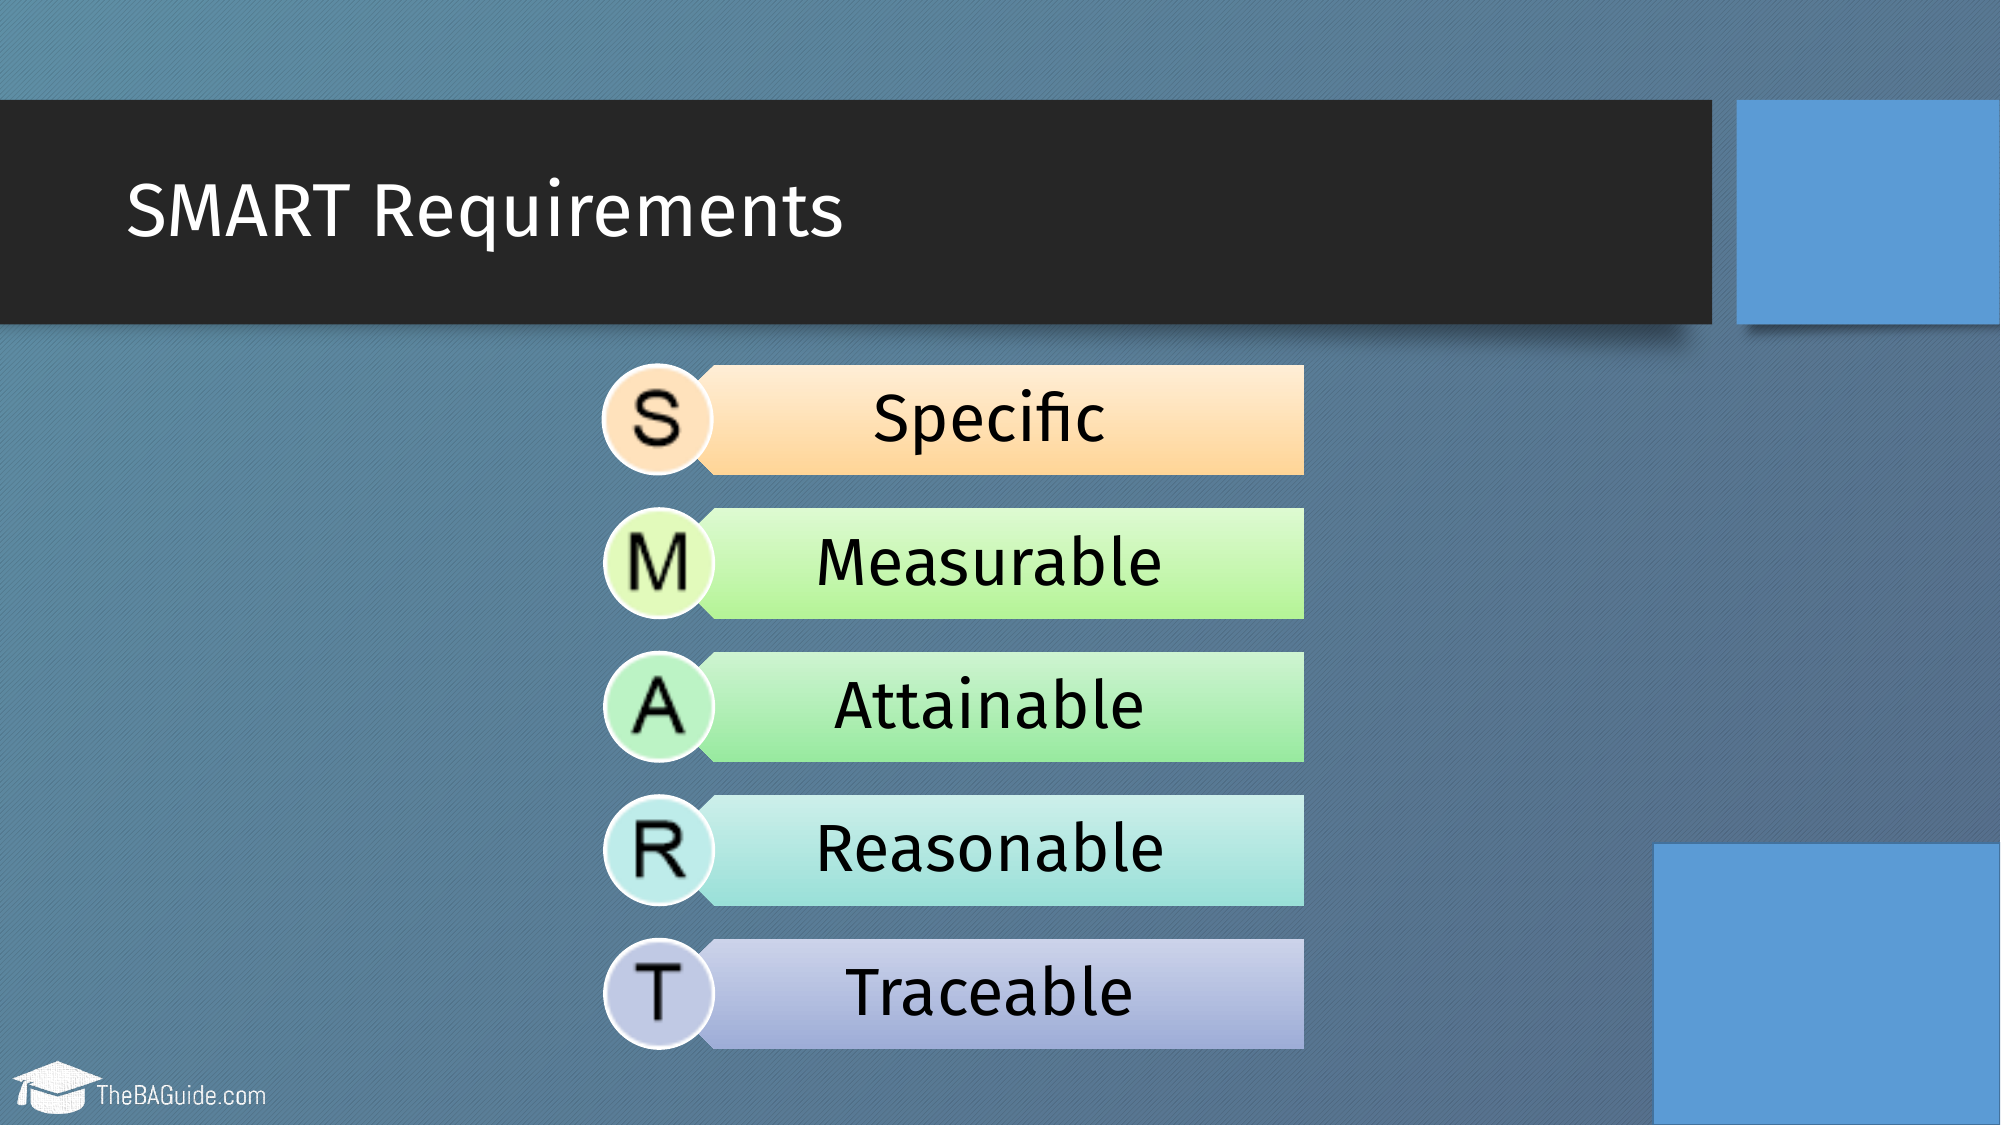

# SMART Requirements
Specific
Measurable
Attainable
Reasonable
Traceable